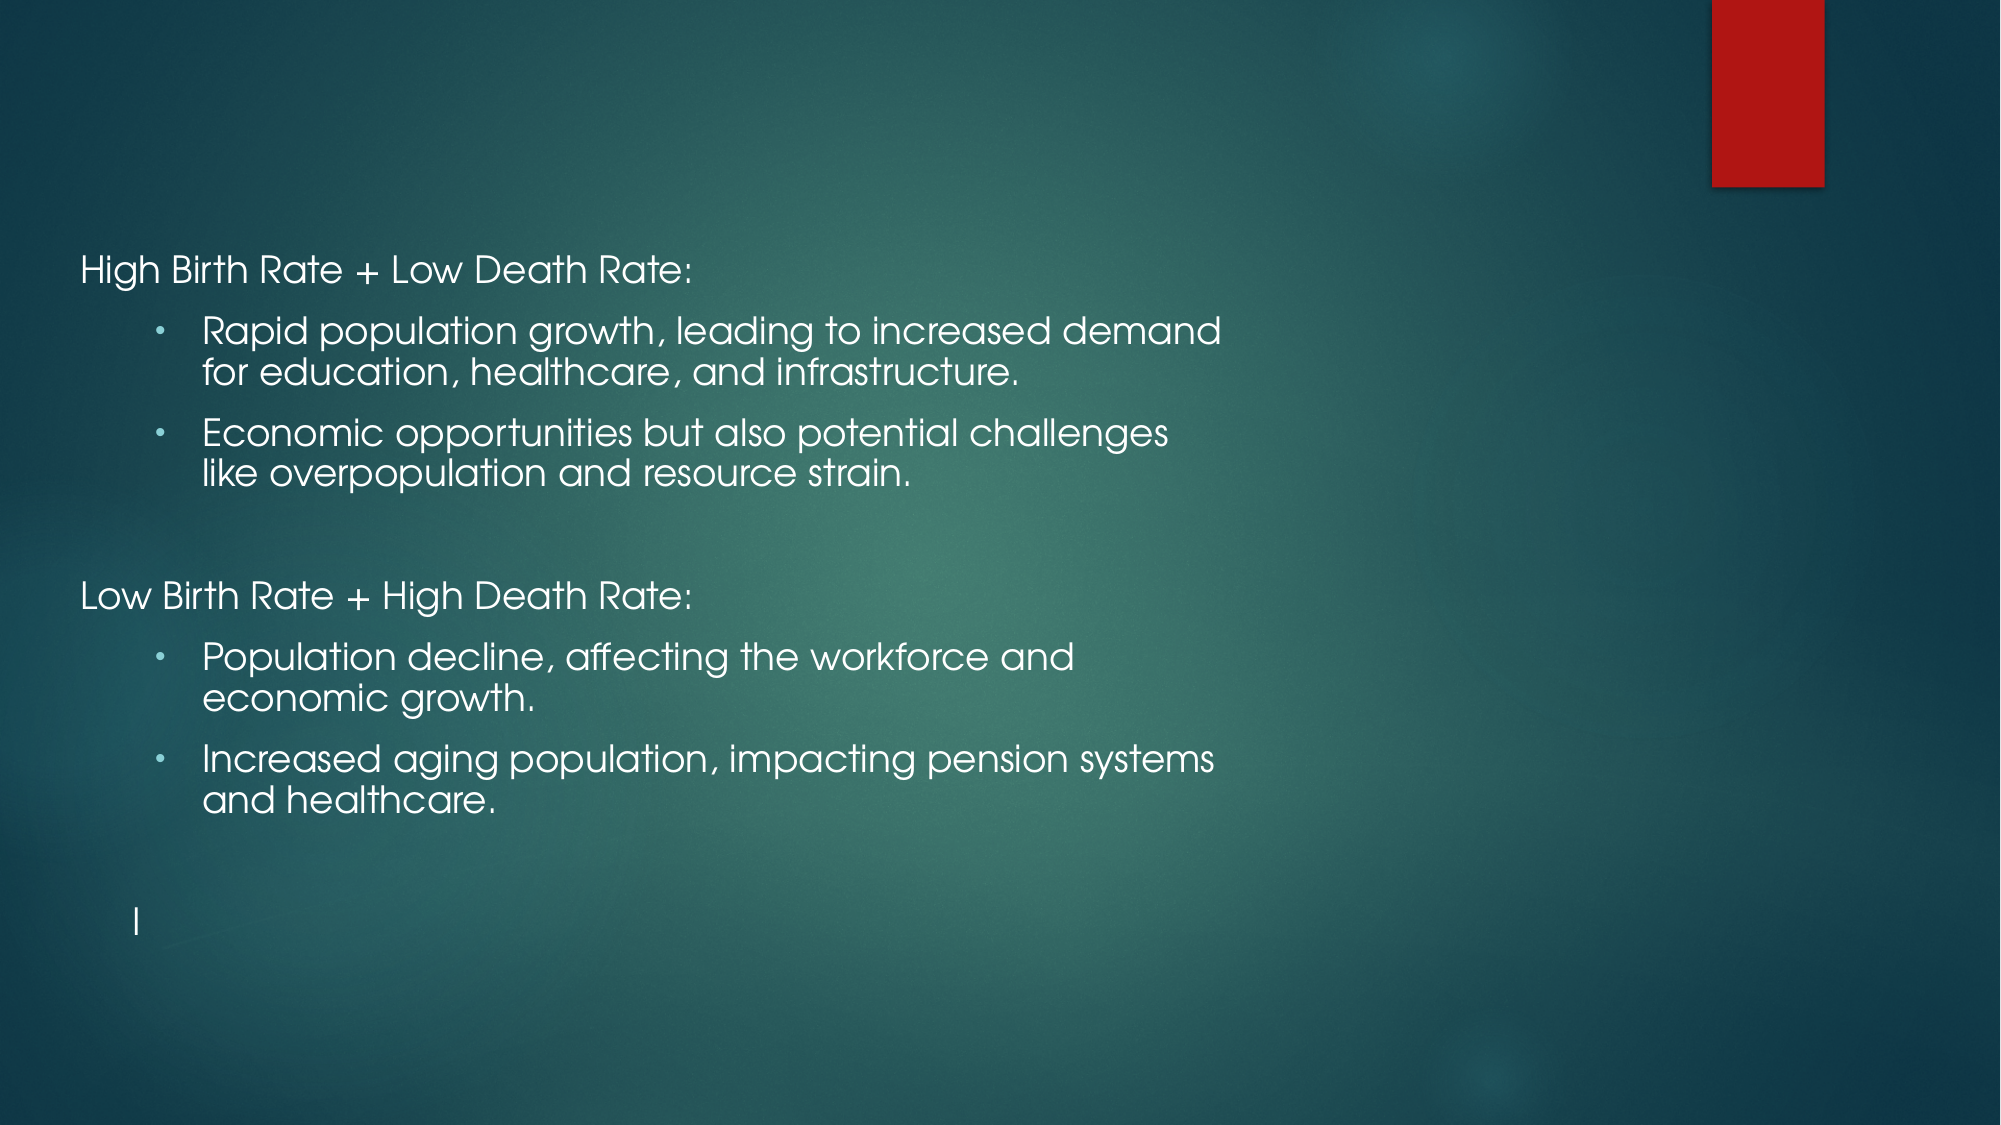

High Birth Rate + Low Death Rate:
Rapid population growth, leading to increased demand for education, healthcare, and infrastructure.
Economic opportunities but also potential challenges like overpopulation and resource strain.

Low Birth Rate + High Death Rate:
Population decline, affecting the workforce and economic growth.
Increased aging population, impacting pension systems and healthcare.

     I